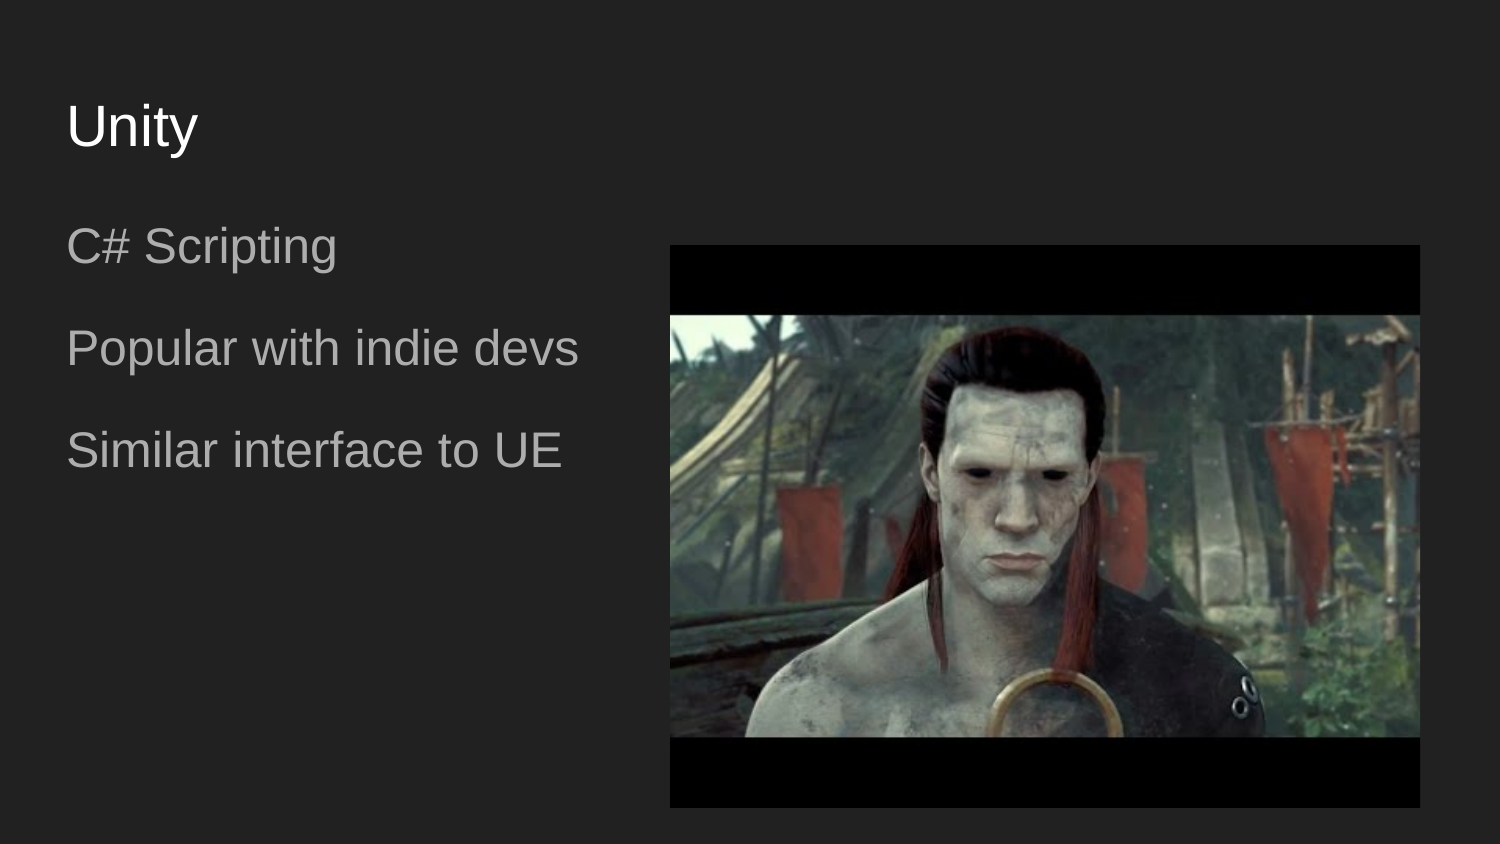

# Unity
C# Scripting
Popular with indie devs
Similar interface to UE